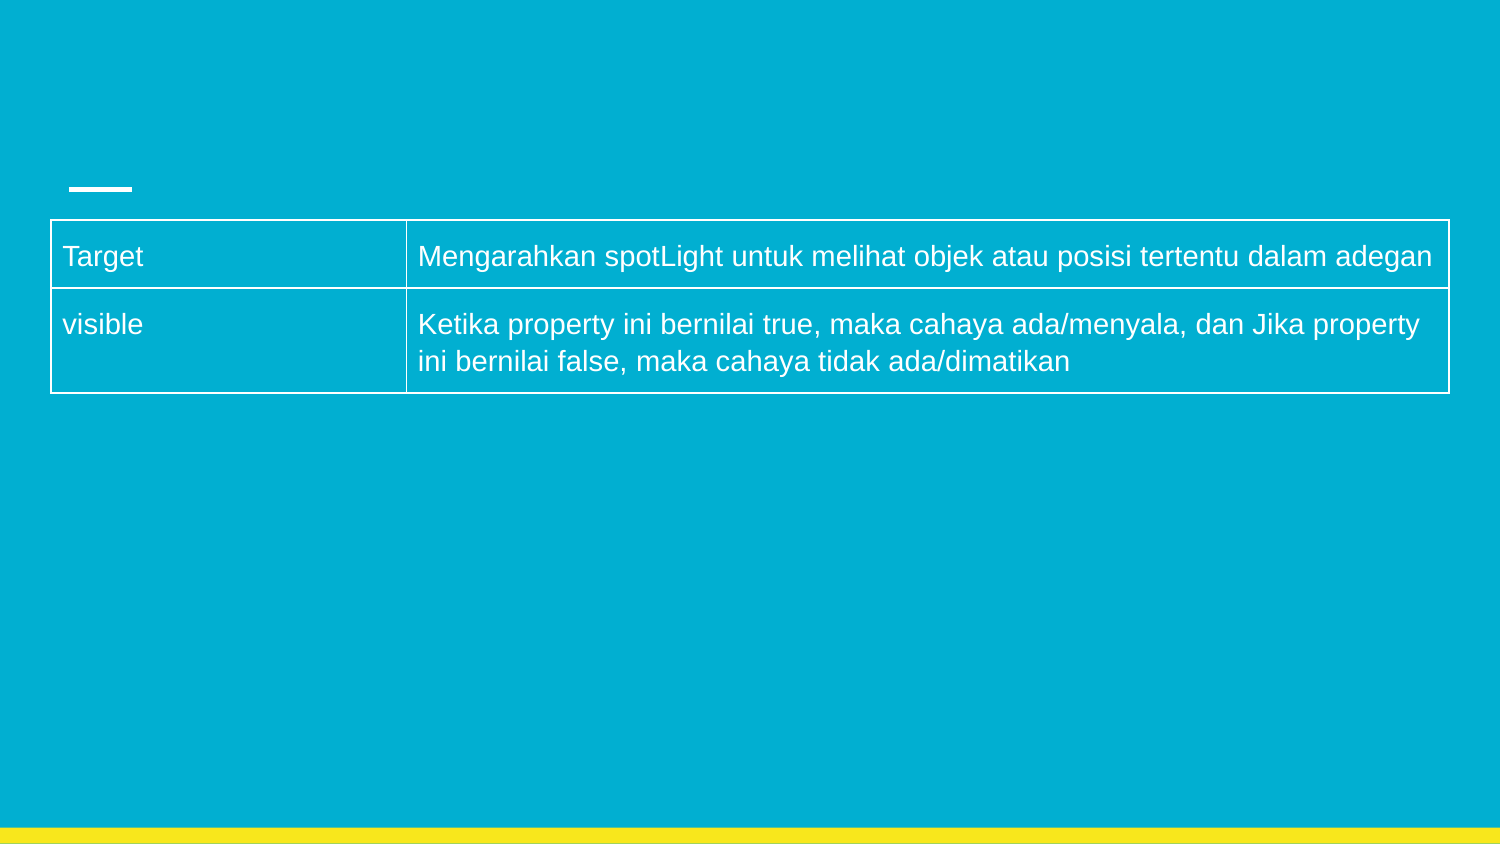

#
| Target | Mengarahkan spotLight untuk melihat objek atau posisi tertentu dalam adegan |
| --- | --- |
| visible | Ketika property ini bernilai true, maka cahaya ada/menyala, dan Jika property ini bernilai false, maka cahaya tidak ada/dimatikan |